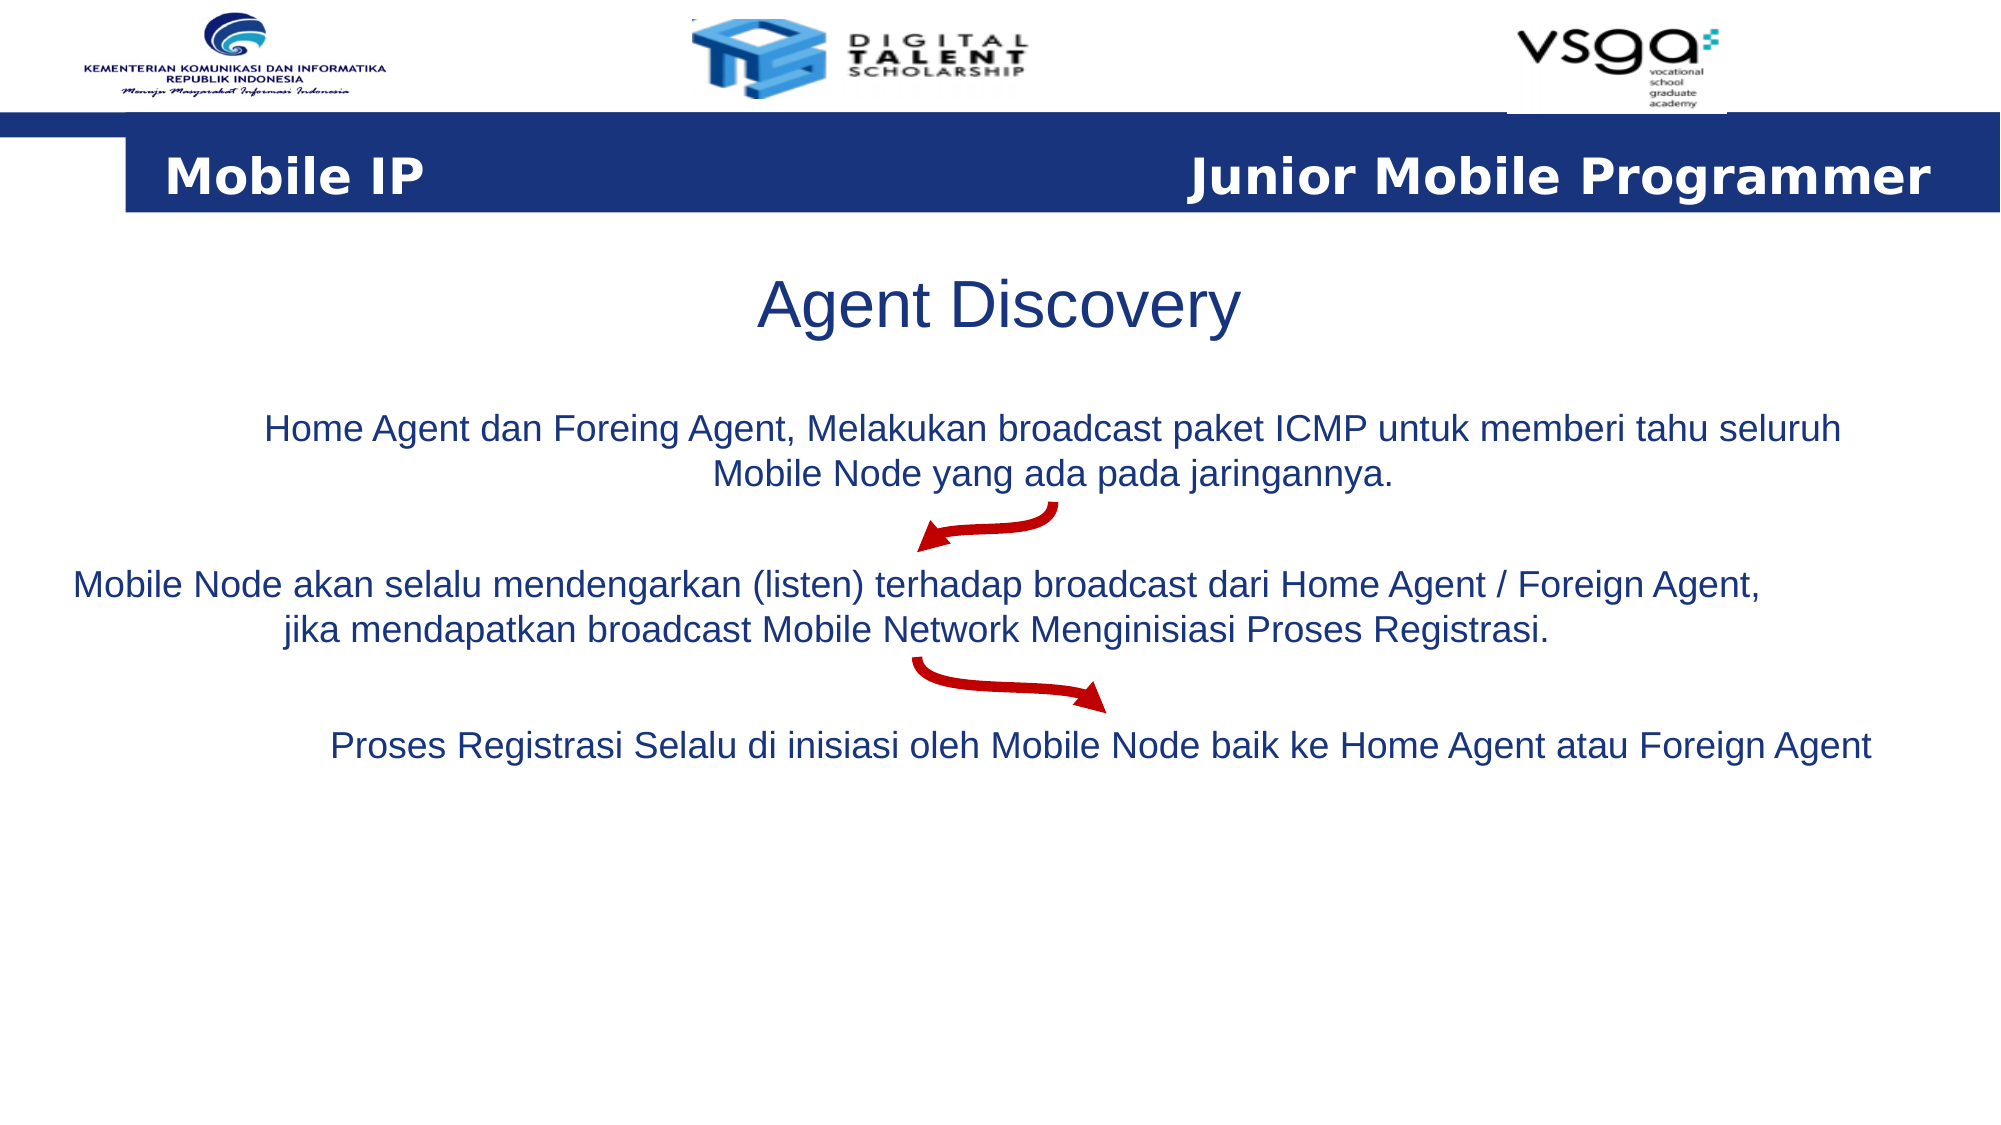

Mobile IP                                	            Junior Mobile Programmer
Agent Discovery
Home Agent dan Foreing Agent, Melakukan broadcast paket ICMP untuk memberi tahu seluruh
Mobile Node yang ada pada jaringannya.
Mobile Node akan selalu mendengarkan (listen) terhadap broadcast dari Home Agent / Foreign Agent,
jika mendapatkan broadcast Mobile Network Menginisiasi Proses Registrasi.
Proses Registrasi Selalu di inisiasi oleh Mobile Node baik ke Home Agent atau Foreign Agent